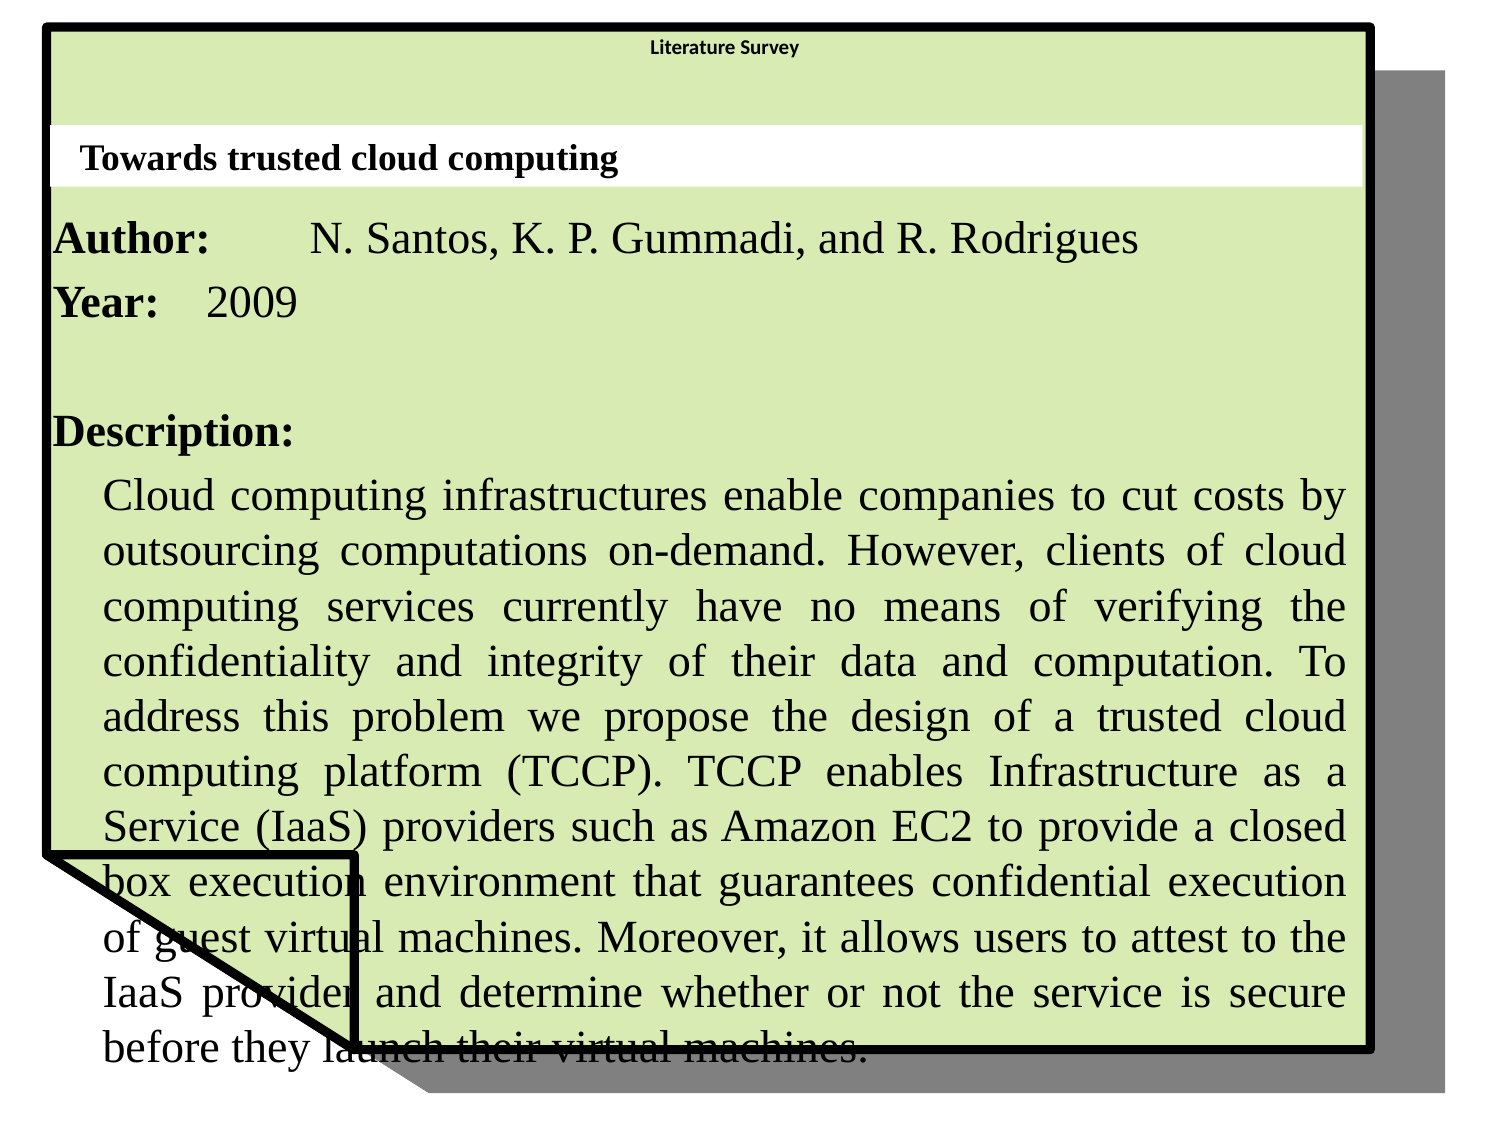

# Literature Survey
Towards trusted cloud computing
Author:	N. Santos, K. P. Gummadi, and R. Rodrigues
Year:		2009

Description:
	Cloud computing infrastructures enable companies to cut costs by outsourcing computations on-demand. However, clients of cloud computing services currently have no means of verifying the confidentiality and integrity of their data and computation. To address this problem we propose the design of a trusted cloud computing platform (TCCP). TCCP enables Infrastructure as a Service (IaaS) providers such as Amazon EC2 to provide a closed box execution environment that guarantees confidential execution of guest virtual machines. Moreover, it allows users to attest to the IaaS provider and determine whether or not the service is secure before they launch their virtual machines.